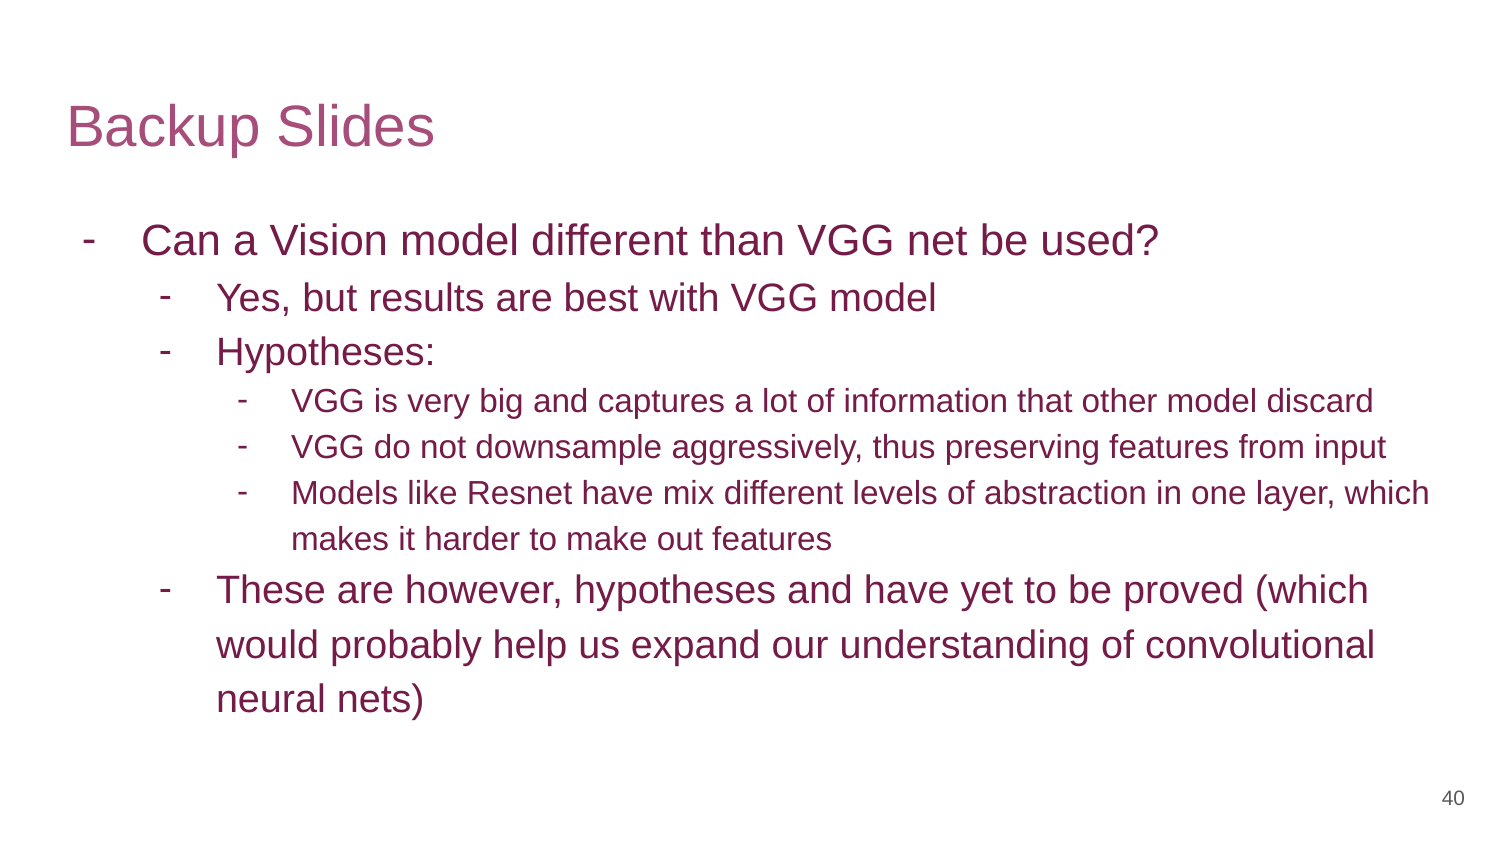

# Backup Slides
Can a Vision model different than VGG net be used?
Yes, but results are best with VGG model
Hypotheses:
VGG is very big and captures a lot of information that other model discard
VGG do not downsample aggressively, thus preserving features from input
Models like Resnet have mix different levels of abstraction in one layer, which makes it harder to make out features
These are however, hypotheses and have yet to be proved (which would probably help us expand our understanding of convolutional neural nets)
40